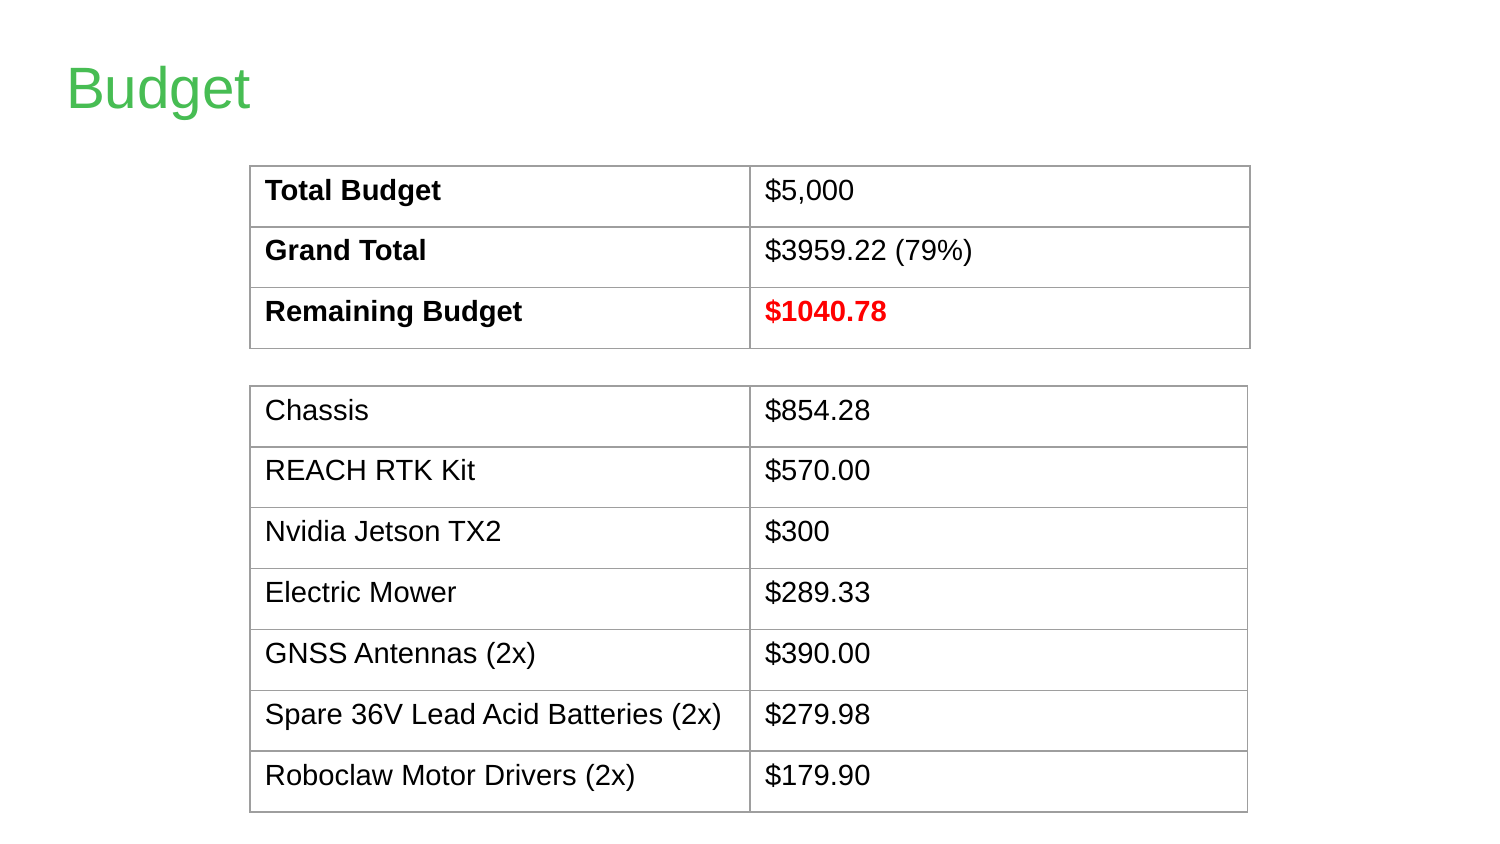

Budget
| Total Budget | $5,000 |
| --- | --- |
| Grand Total | $3959.22 (79%) |
| Remaining Budget | $1040.78 |
| Chassis | $854.28 |
| --- | --- |
| REACH RTK Kit | $570.00 |
| Nvidia Jetson TX2 | $300 |
| Electric Mower | $289.33 |
| GNSS Antennas (2x) | $390.00 |
| Spare 36V Lead Acid Batteries (2x) | $279.98 |
| Roboclaw Motor Drivers (2x) | $179.90 |